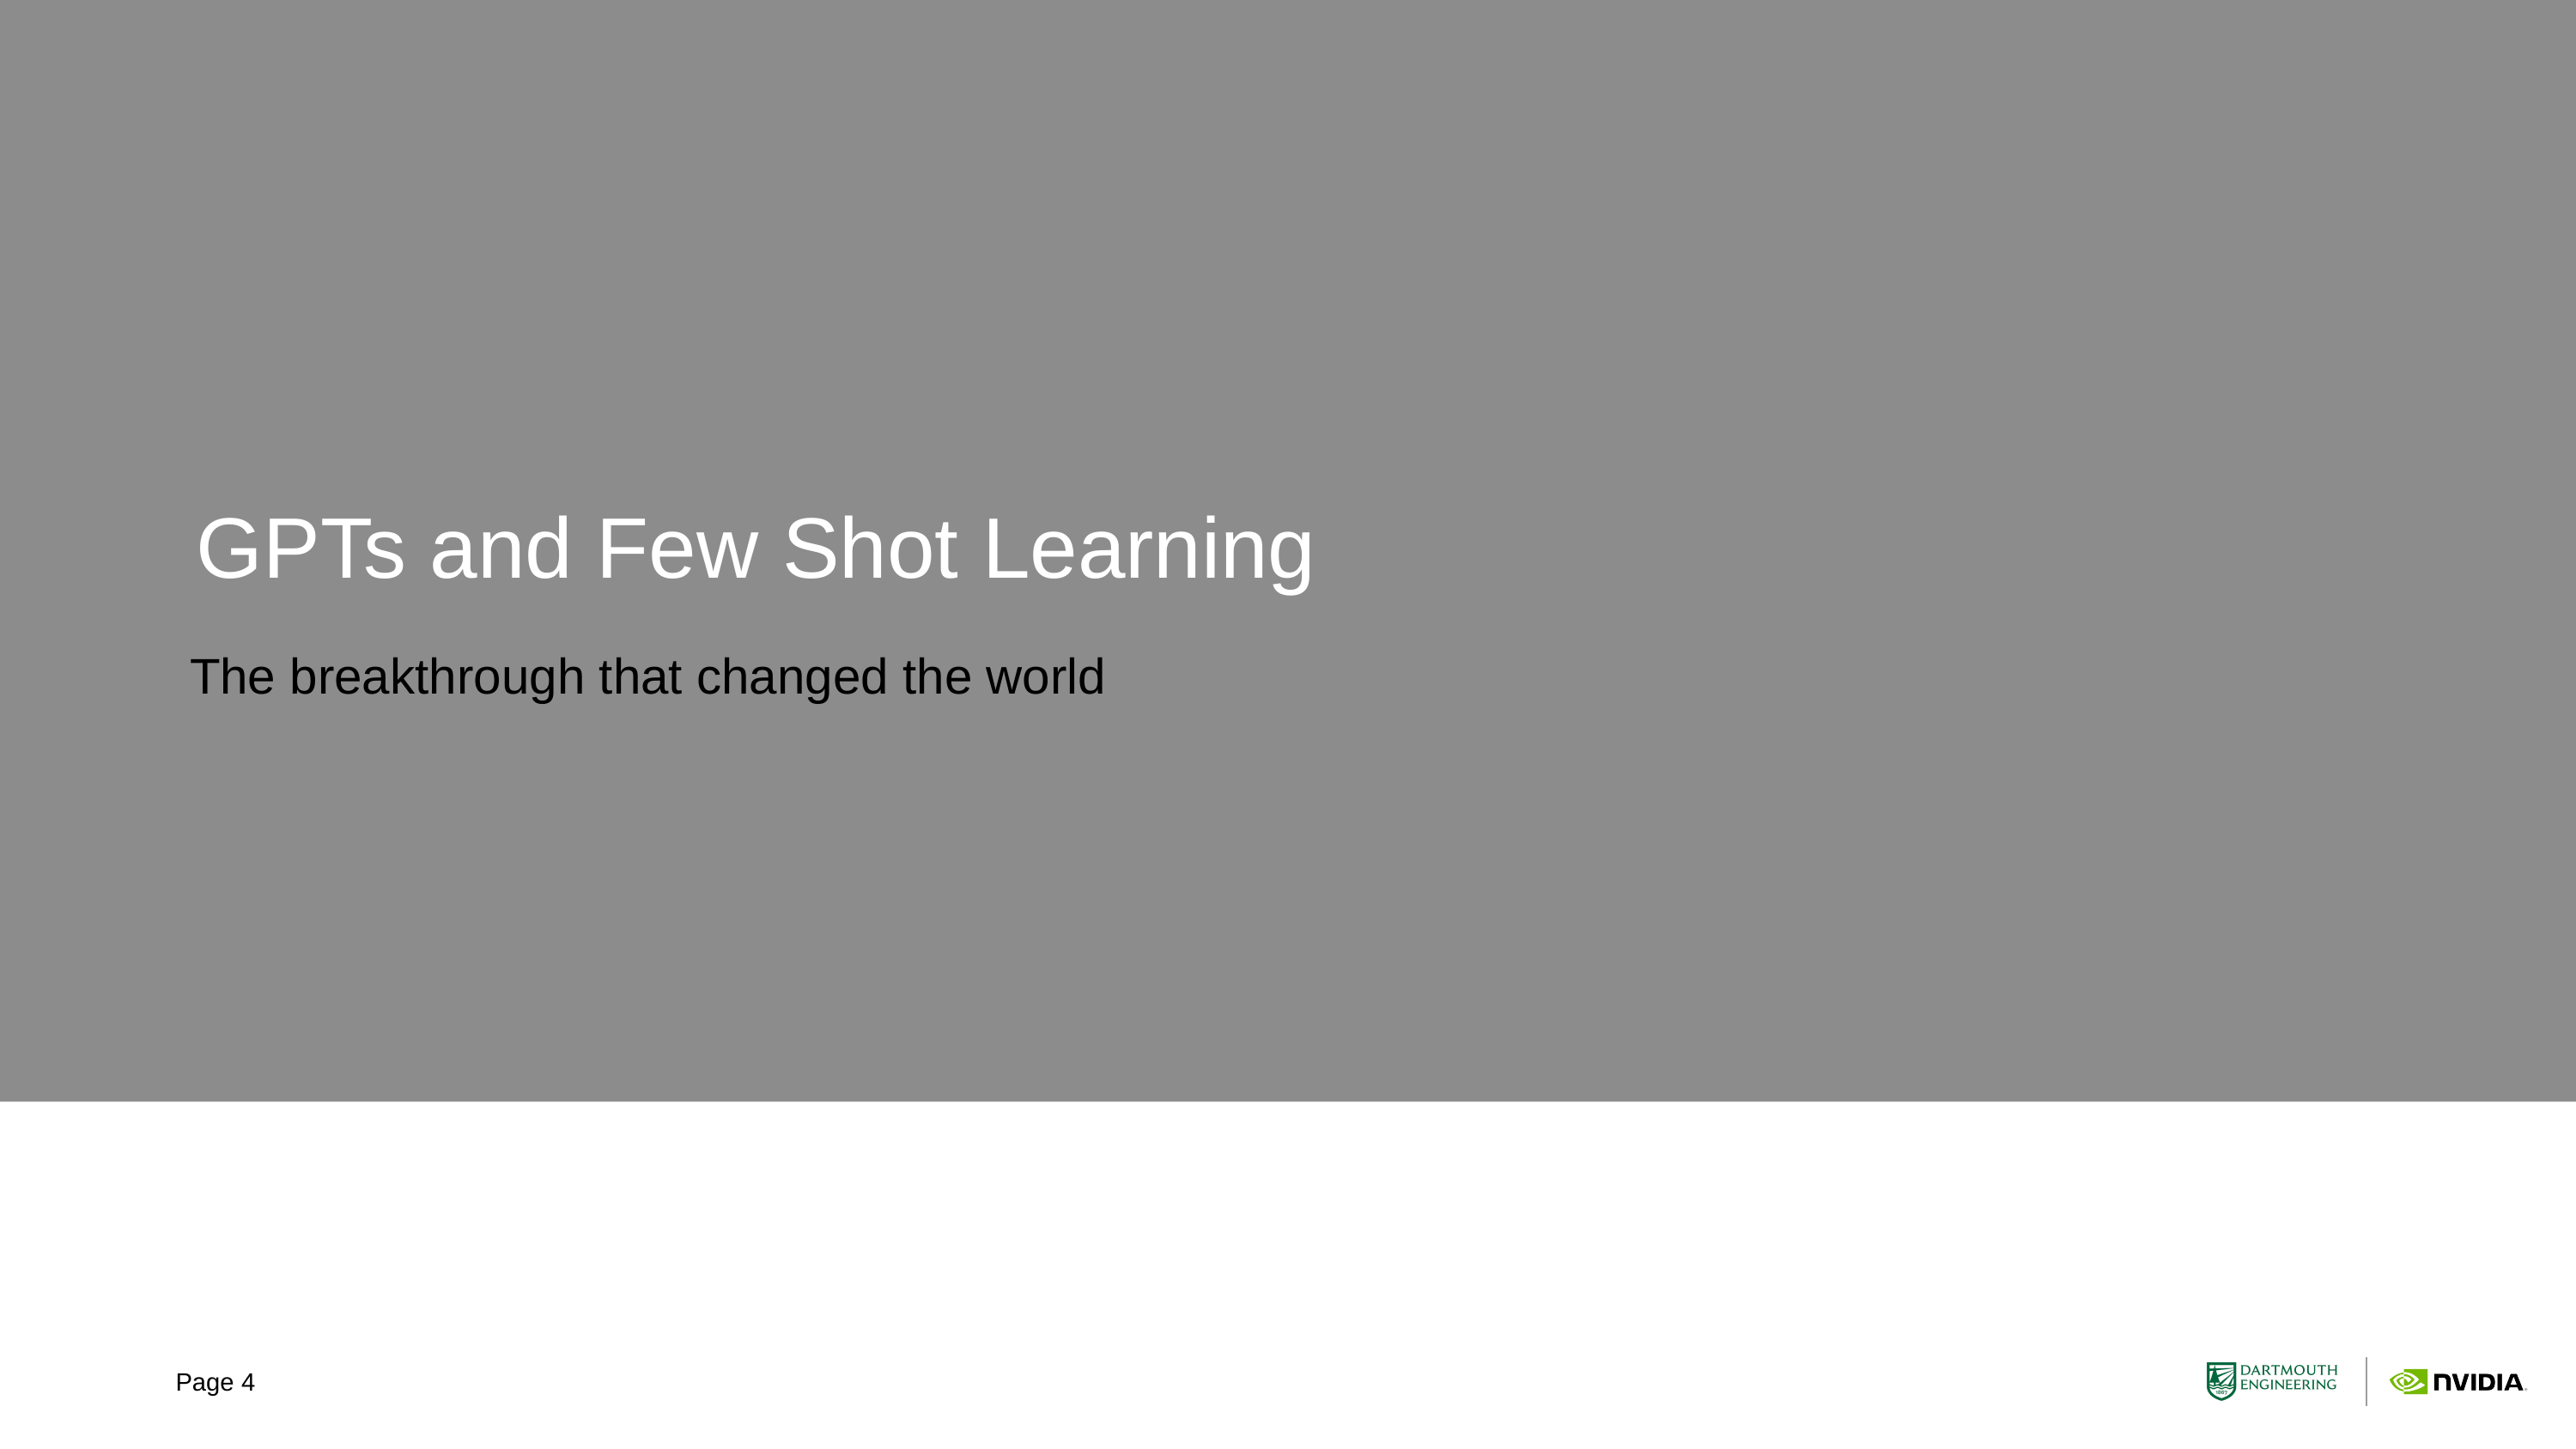

# GPTs and Few Shot Learning
The breakthrough that changed the world